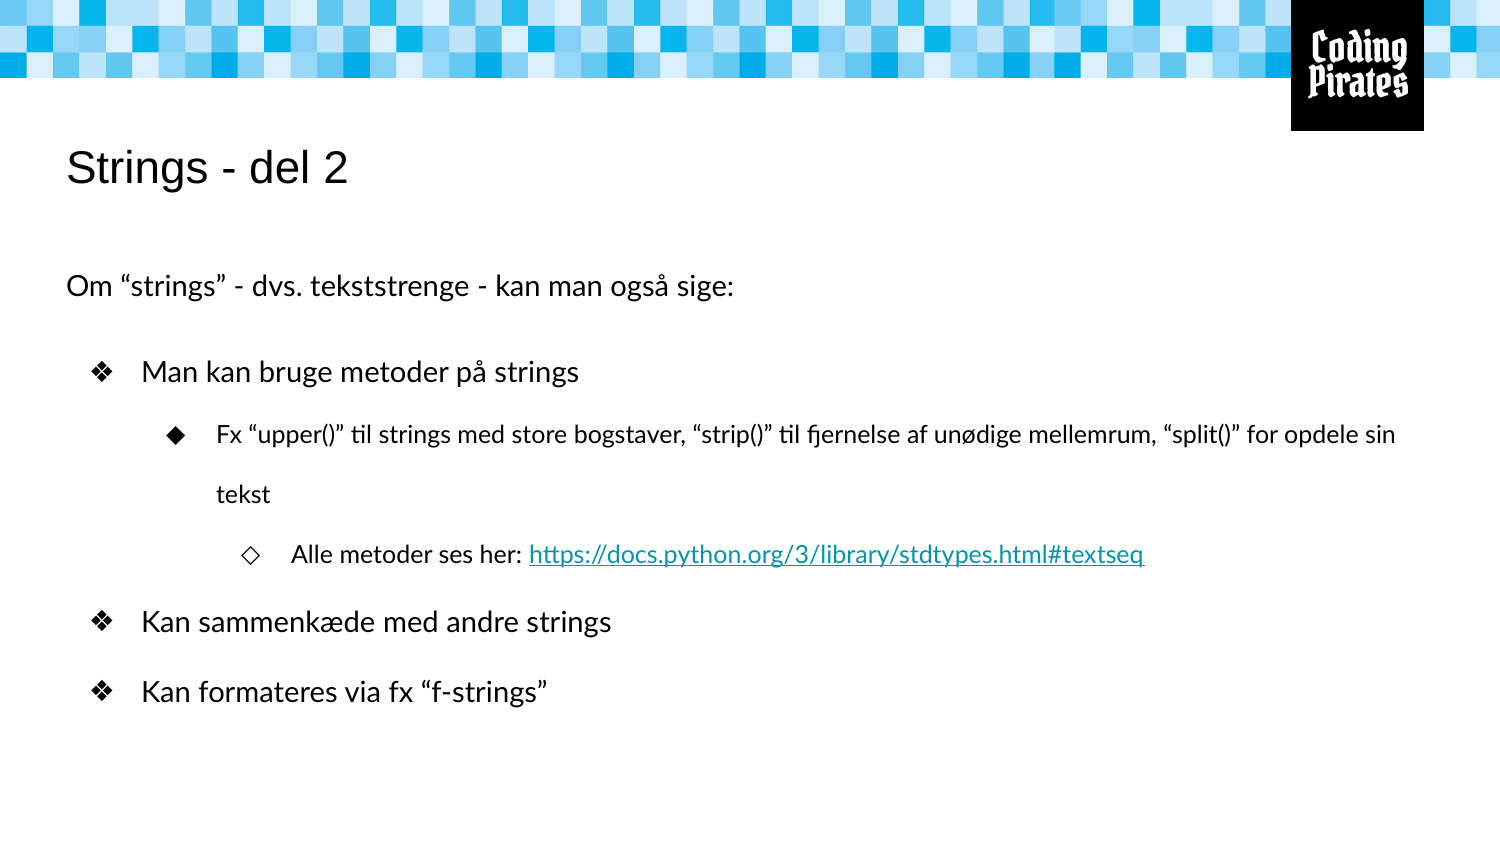

# Strings - del 2
Om “strings” - dvs. tekststrenge - kan man også sige:
Man kan bruge metoder på strings
Fx “upper()” til strings med store bogstaver, “strip()” til fjernelse af unødige mellemrum, “split()” for opdele sin tekst
Alle metoder ses her: https://docs.python.org/3/library/stdtypes.html#textseq
Kan sammenkæde med andre strings
Kan formateres via fx “f-strings”